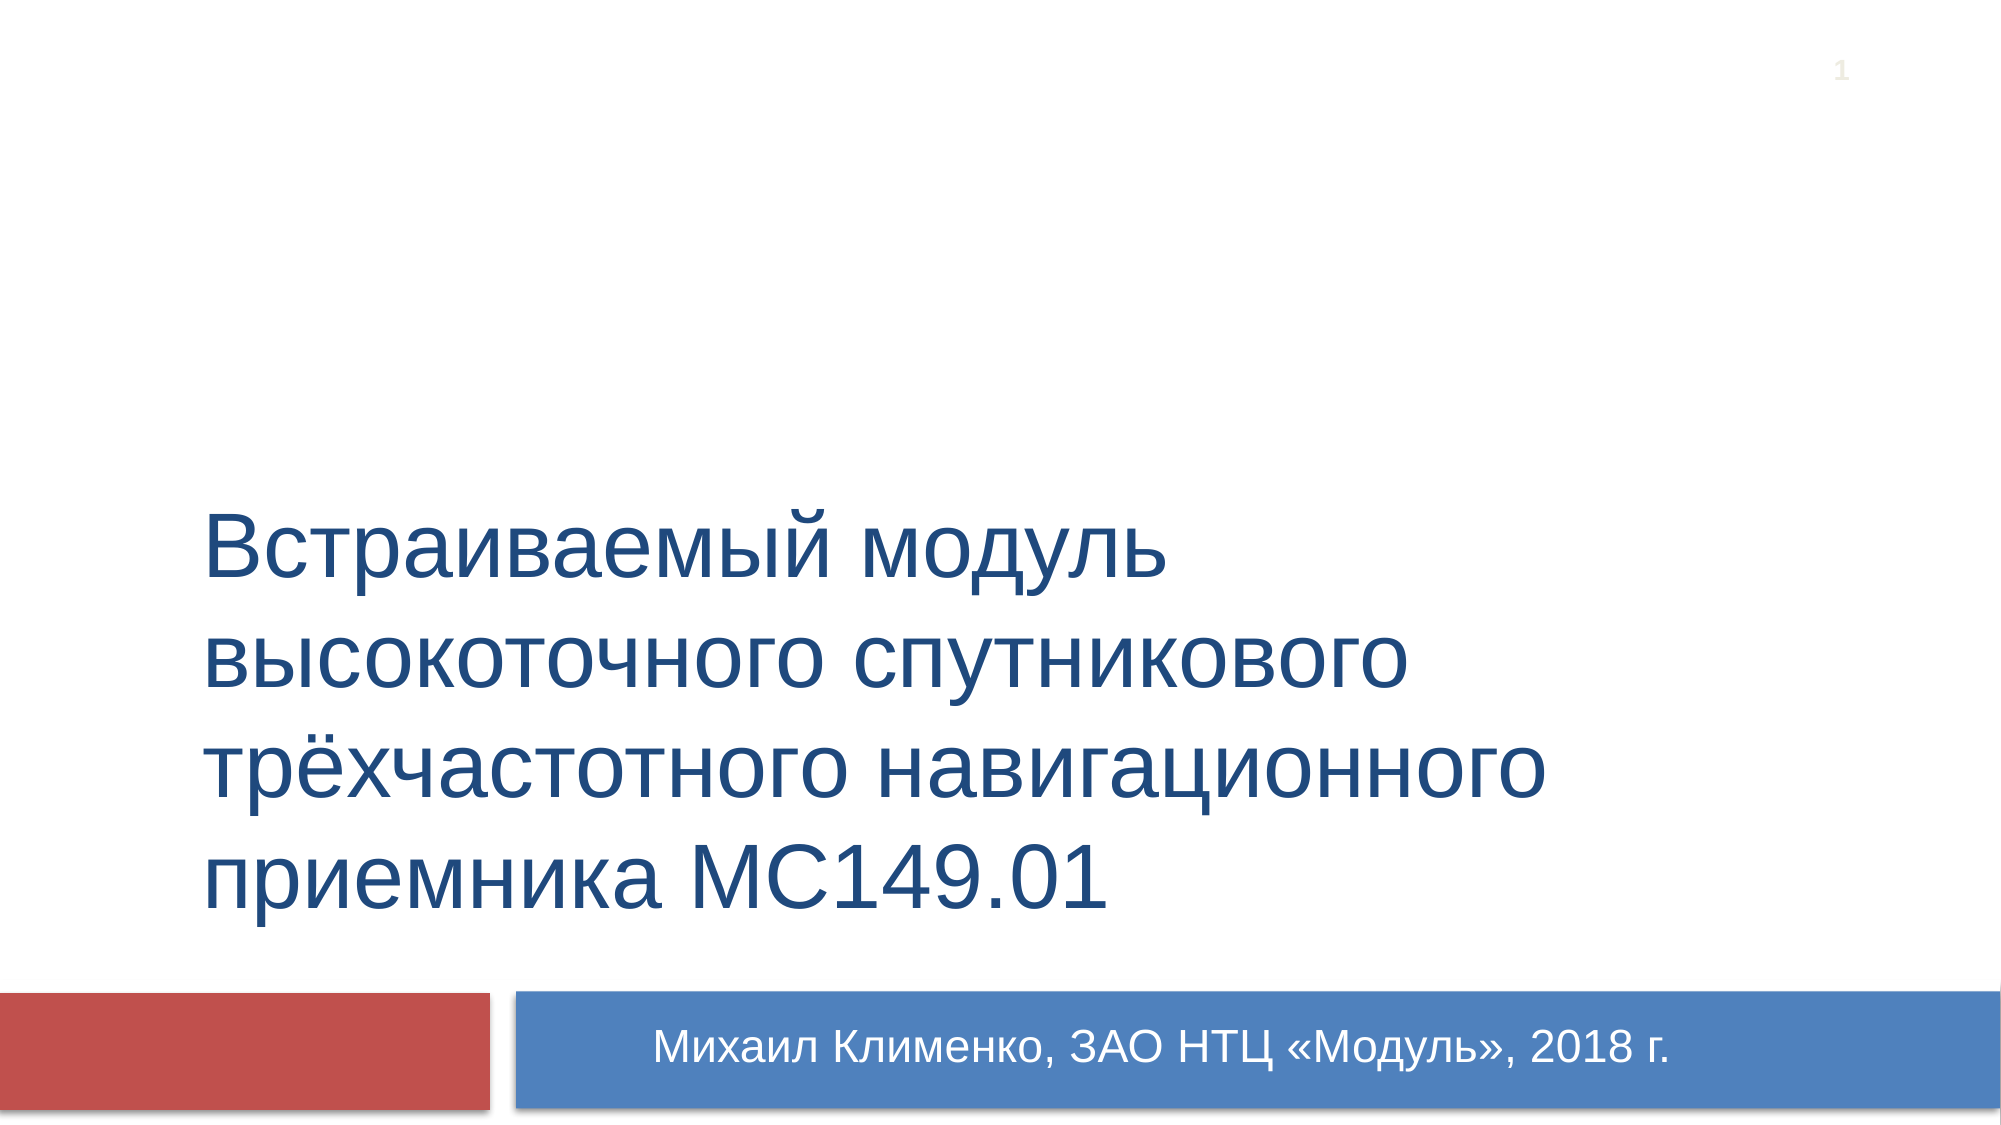

1
# Встраиваемый модуль высокоточного спутникового трёхчастотного навигационного приемника МС149.01
Михаил Клименко, ЗАО НТЦ «Модуль», 2018 г.